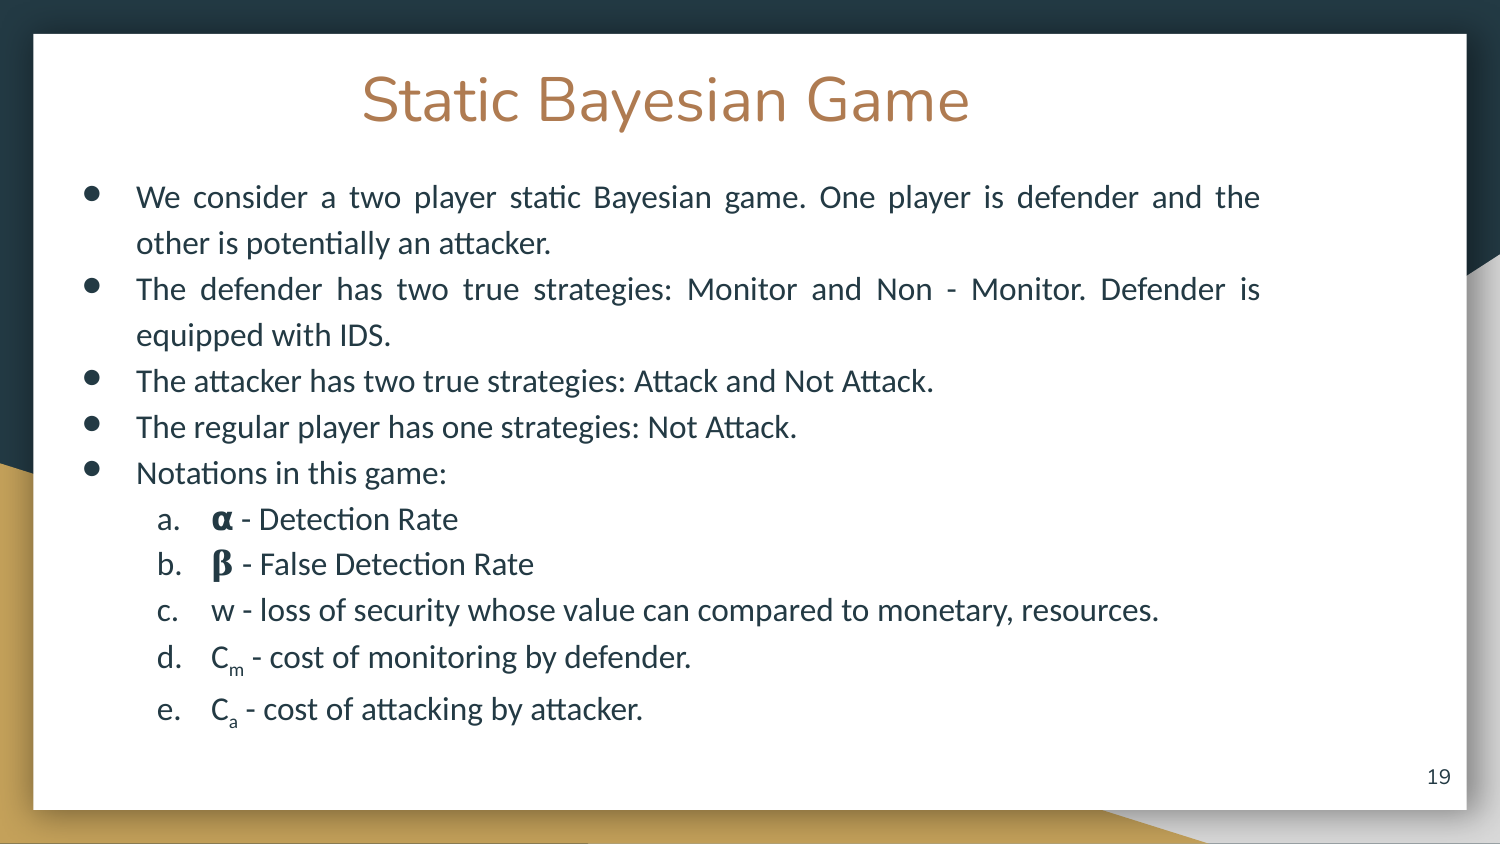

# Static Bayesian Game
We consider a two player static Bayesian game. One player is defender and the other is potentially an attacker.
The defender has two true strategies: Monitor and Non - Monitor. Defender is equipped with IDS.
The attacker has two true strategies: Attack and Not Attack.
The regular player has one strategies: Not Attack.
Notations in this game:
𝝰 - Detection Rate
𝛃 - False Detection Rate
w - loss of security whose value can compared to monetary, resources.
Cm - cost of monitoring by defender.
Ca - cost of attacking by attacker.
19